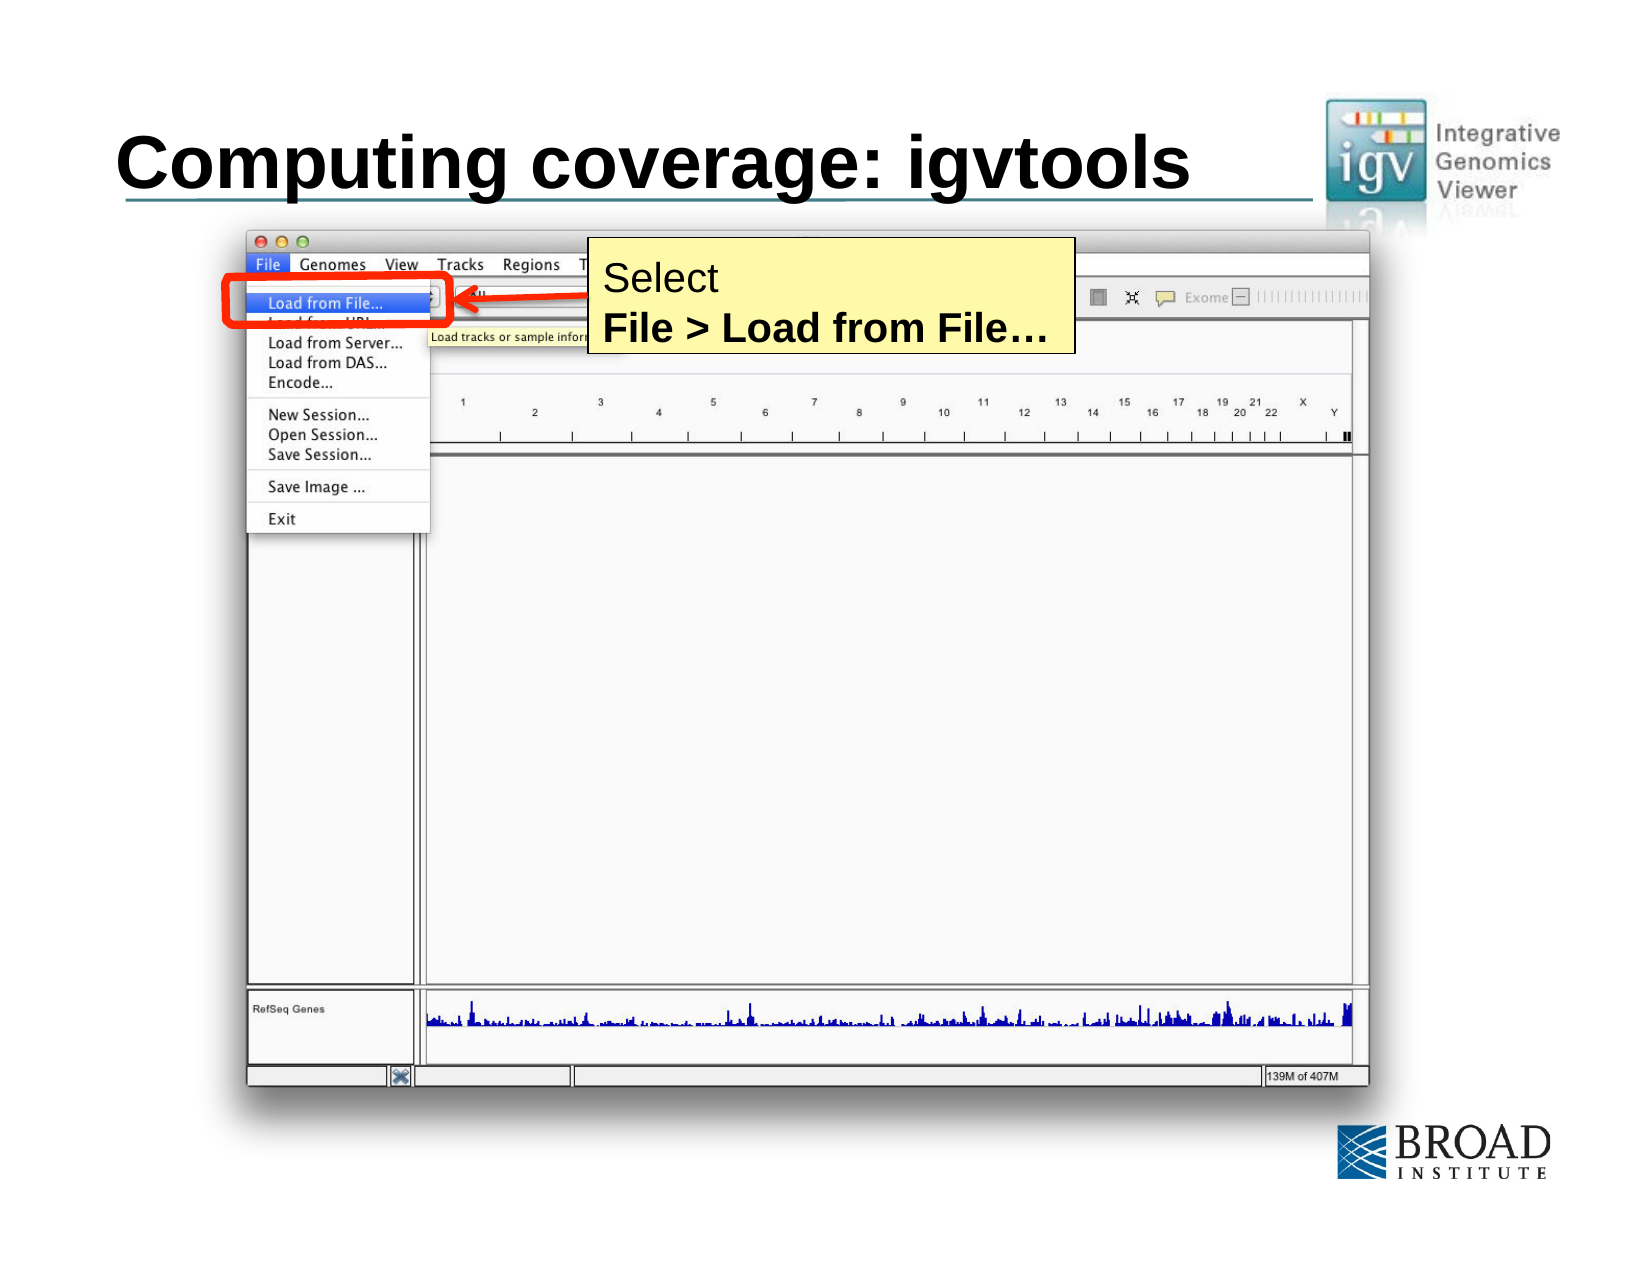

# Computing coverage: igvtools

Select
File > Load from File…